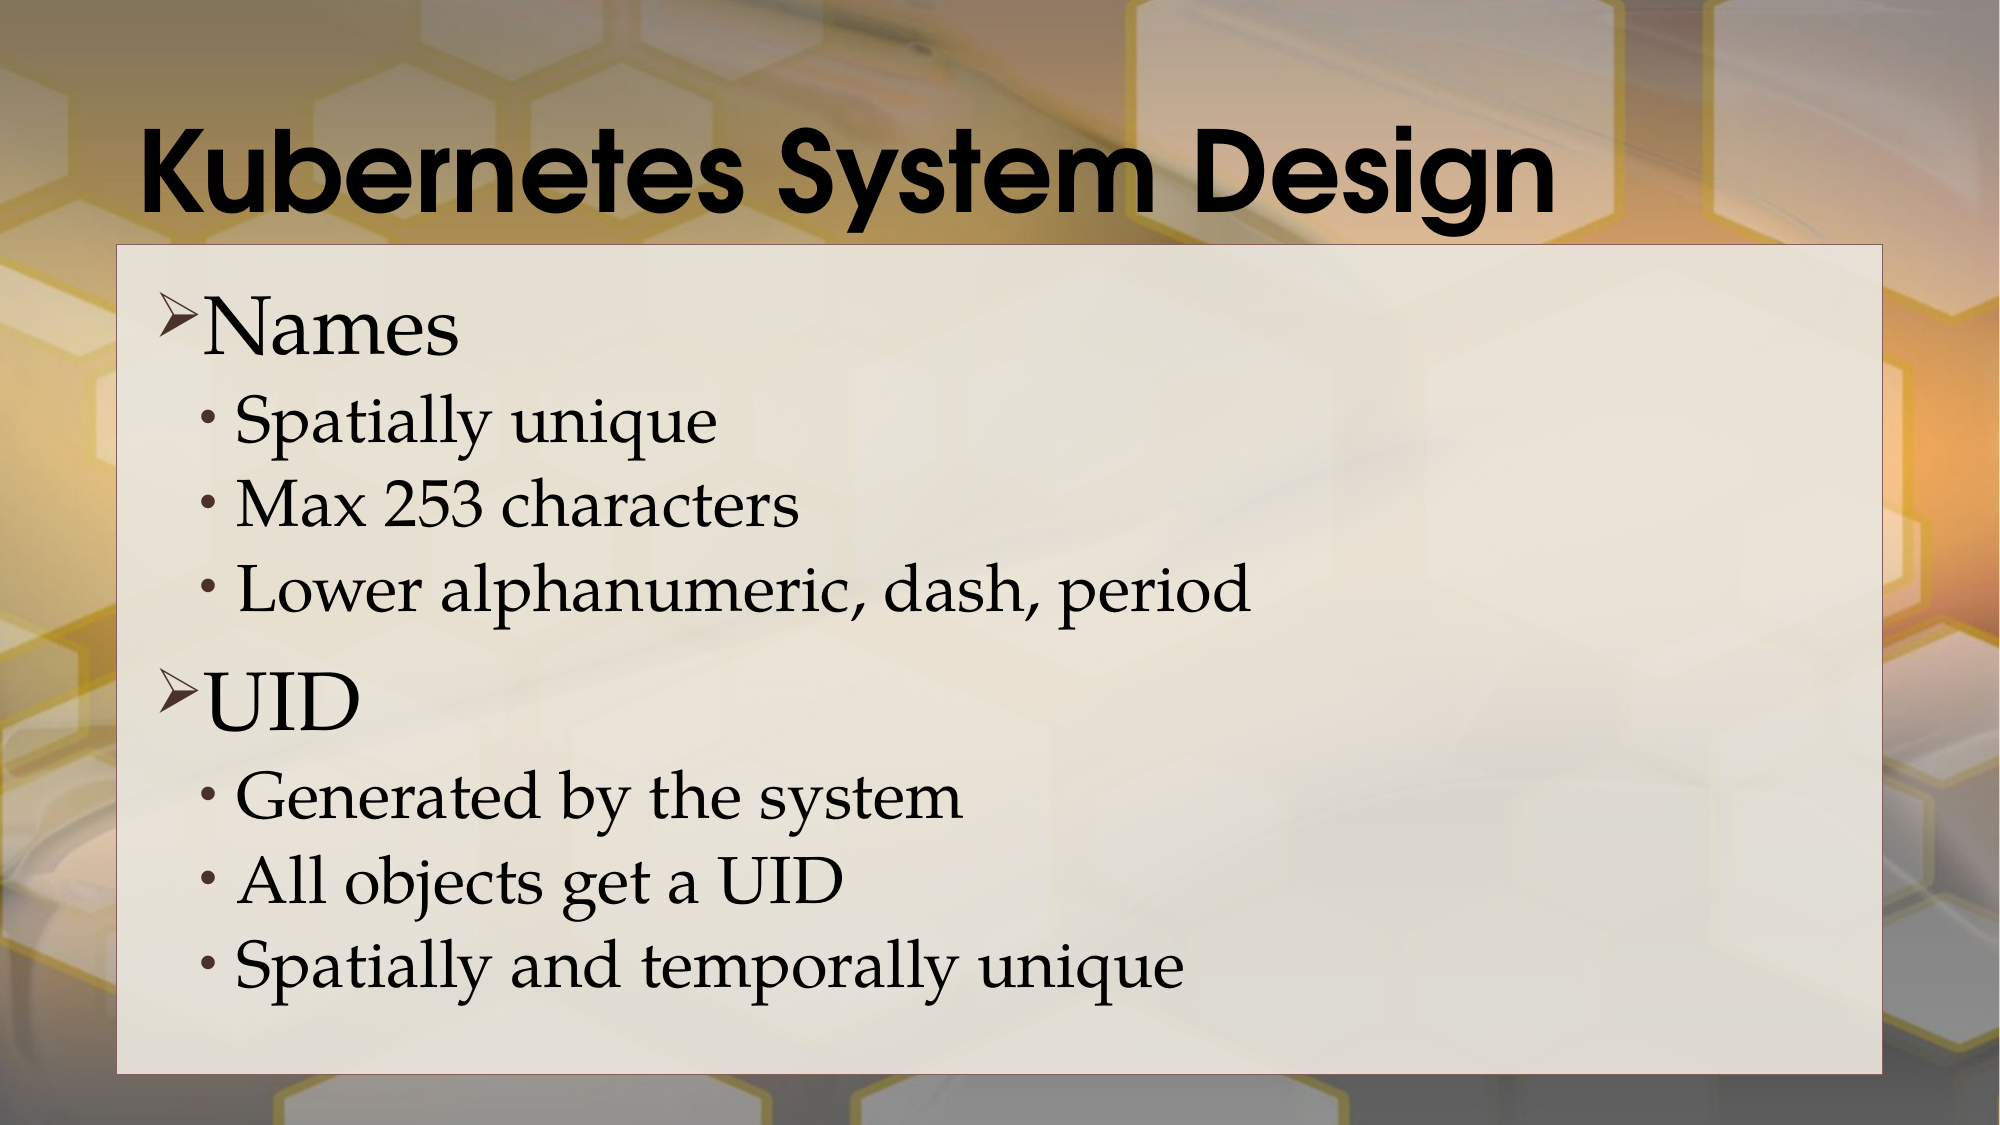

# Kubernetes System Design
Names
Spatially unique
Max 253 characters
Lower alphanumeric, dash, period
UID
Generated by the system
All objects get a UID
Spatially and temporally unique